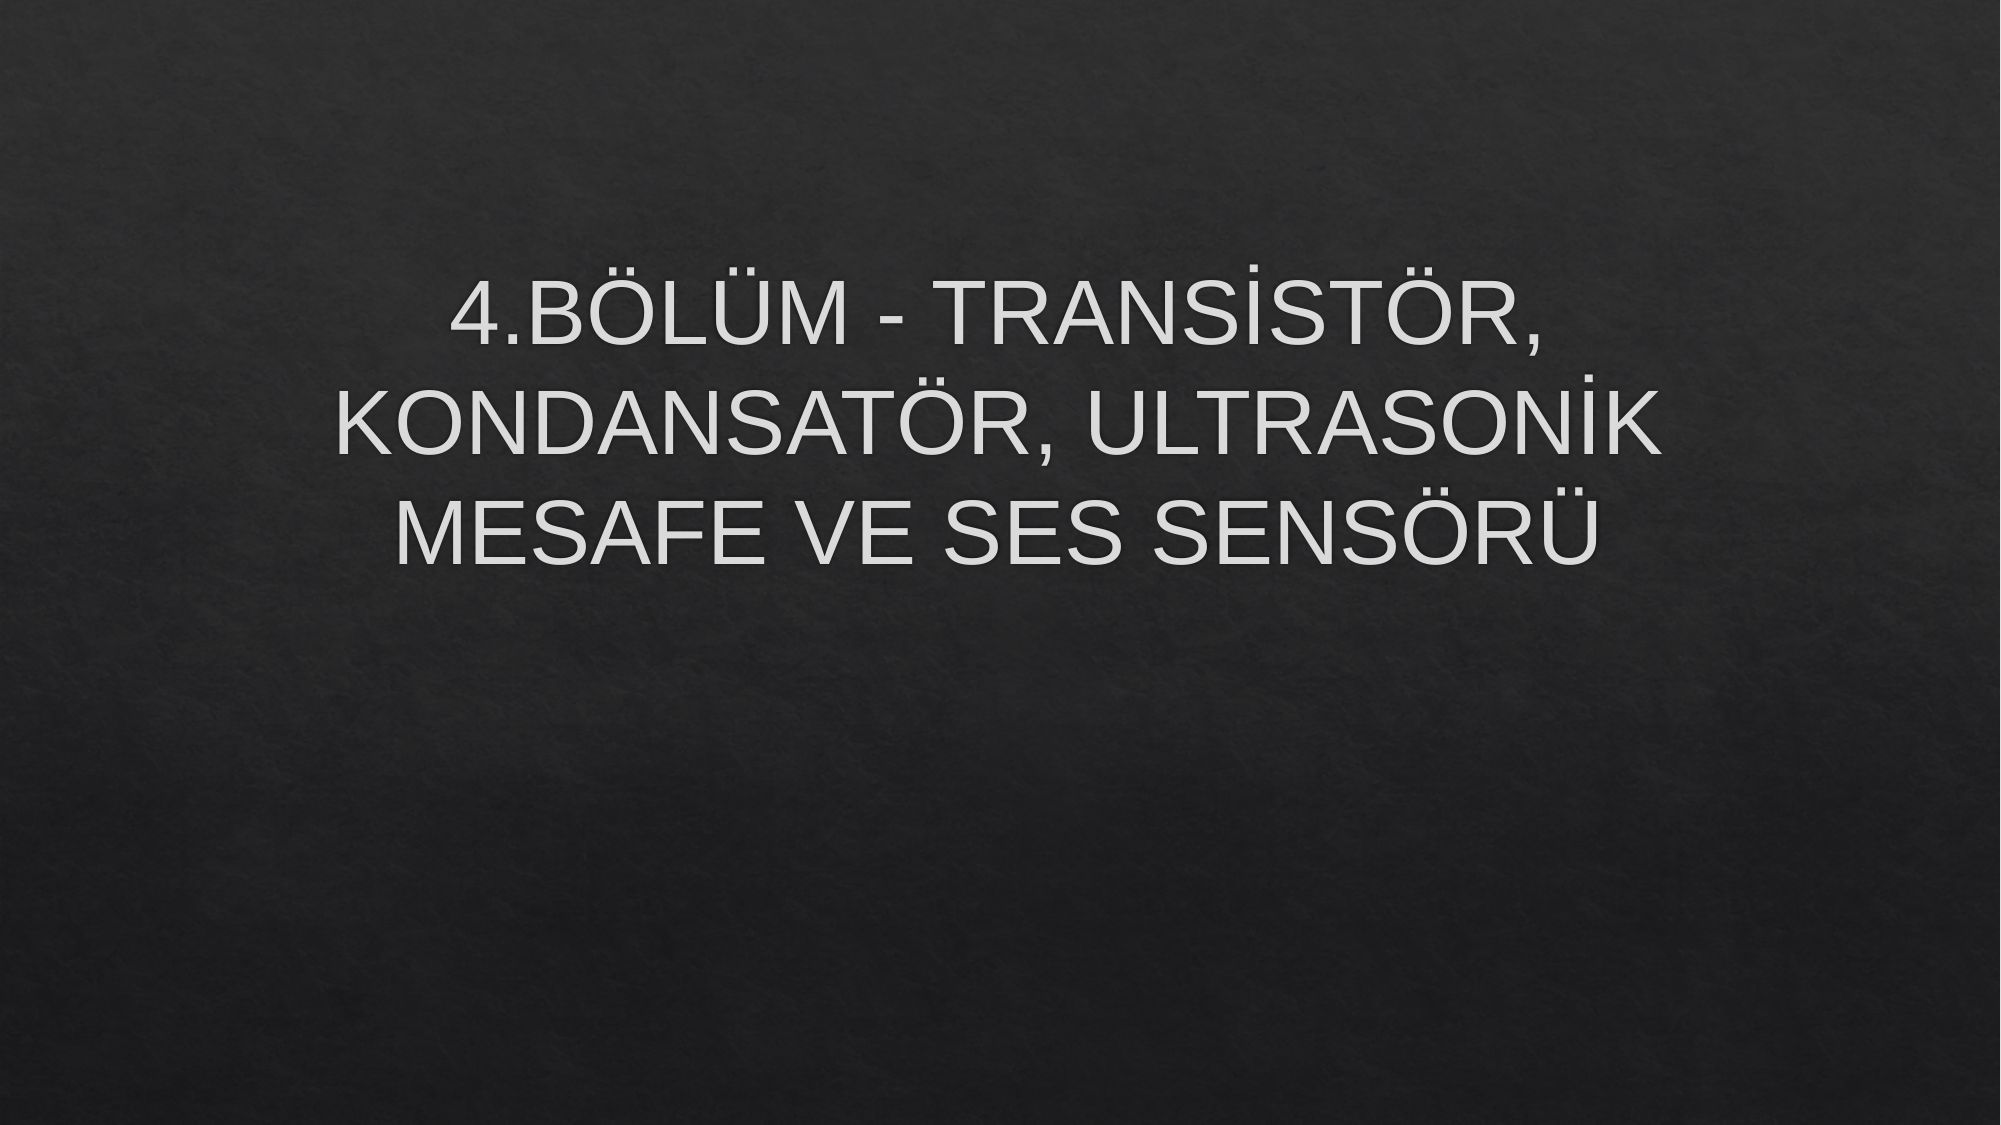

# 4.BÖLÜM - TRANSİSTÖR, KONDANSATÖR, ULTRASONİK MESAFE VE SES SENSÖRÜ